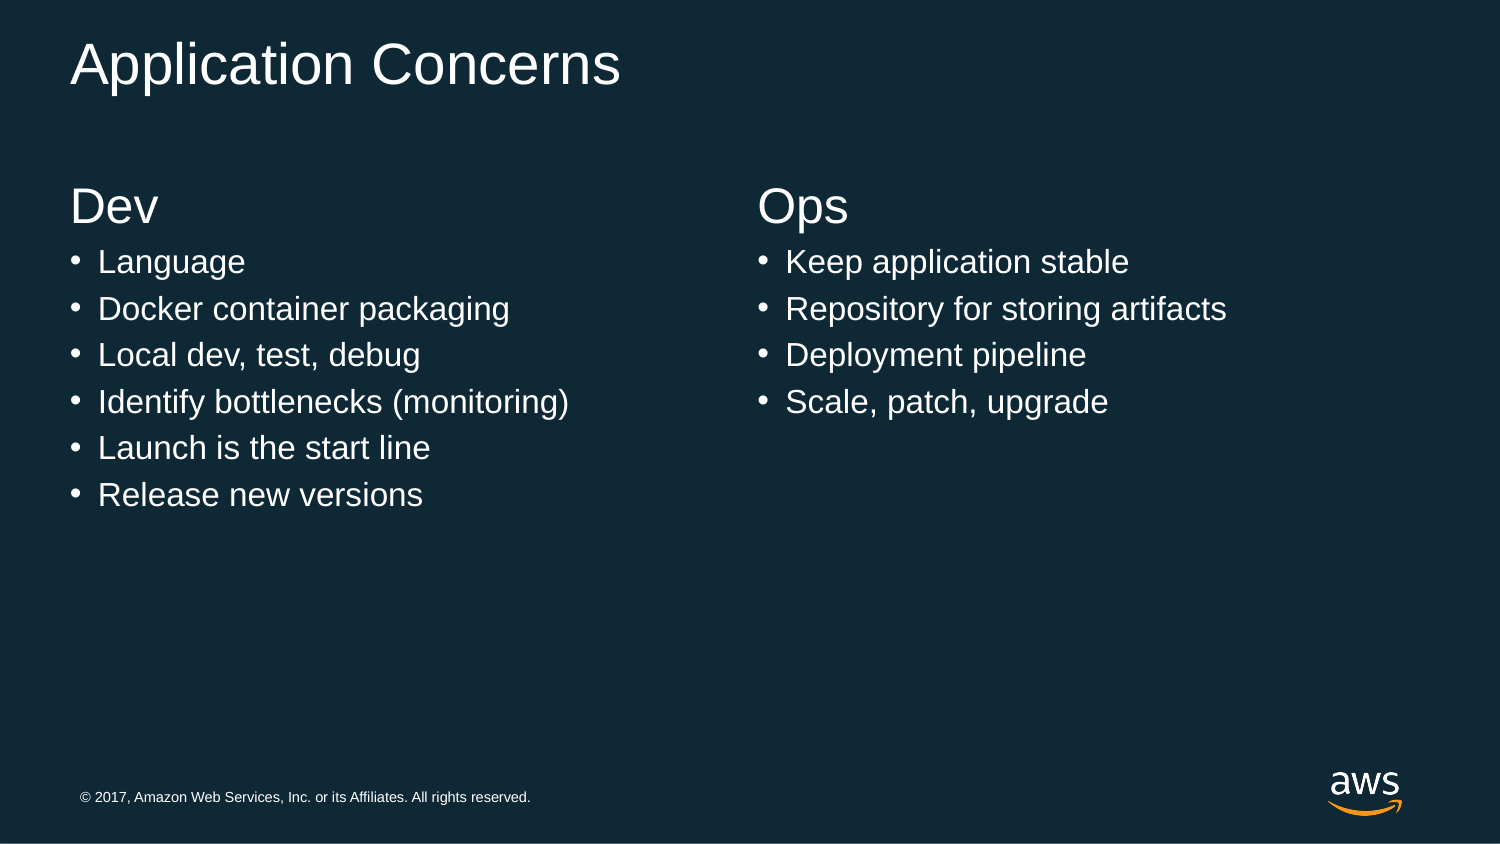

# Application Concerns
Dev
Language
Docker container packaging
Local dev, test, debug
Identify bottlenecks (monitoring)
Launch is the start line
Release new versions
Ops
Keep application stable
Repository for storing artifacts
Deployment pipeline
Scale, patch, upgrade